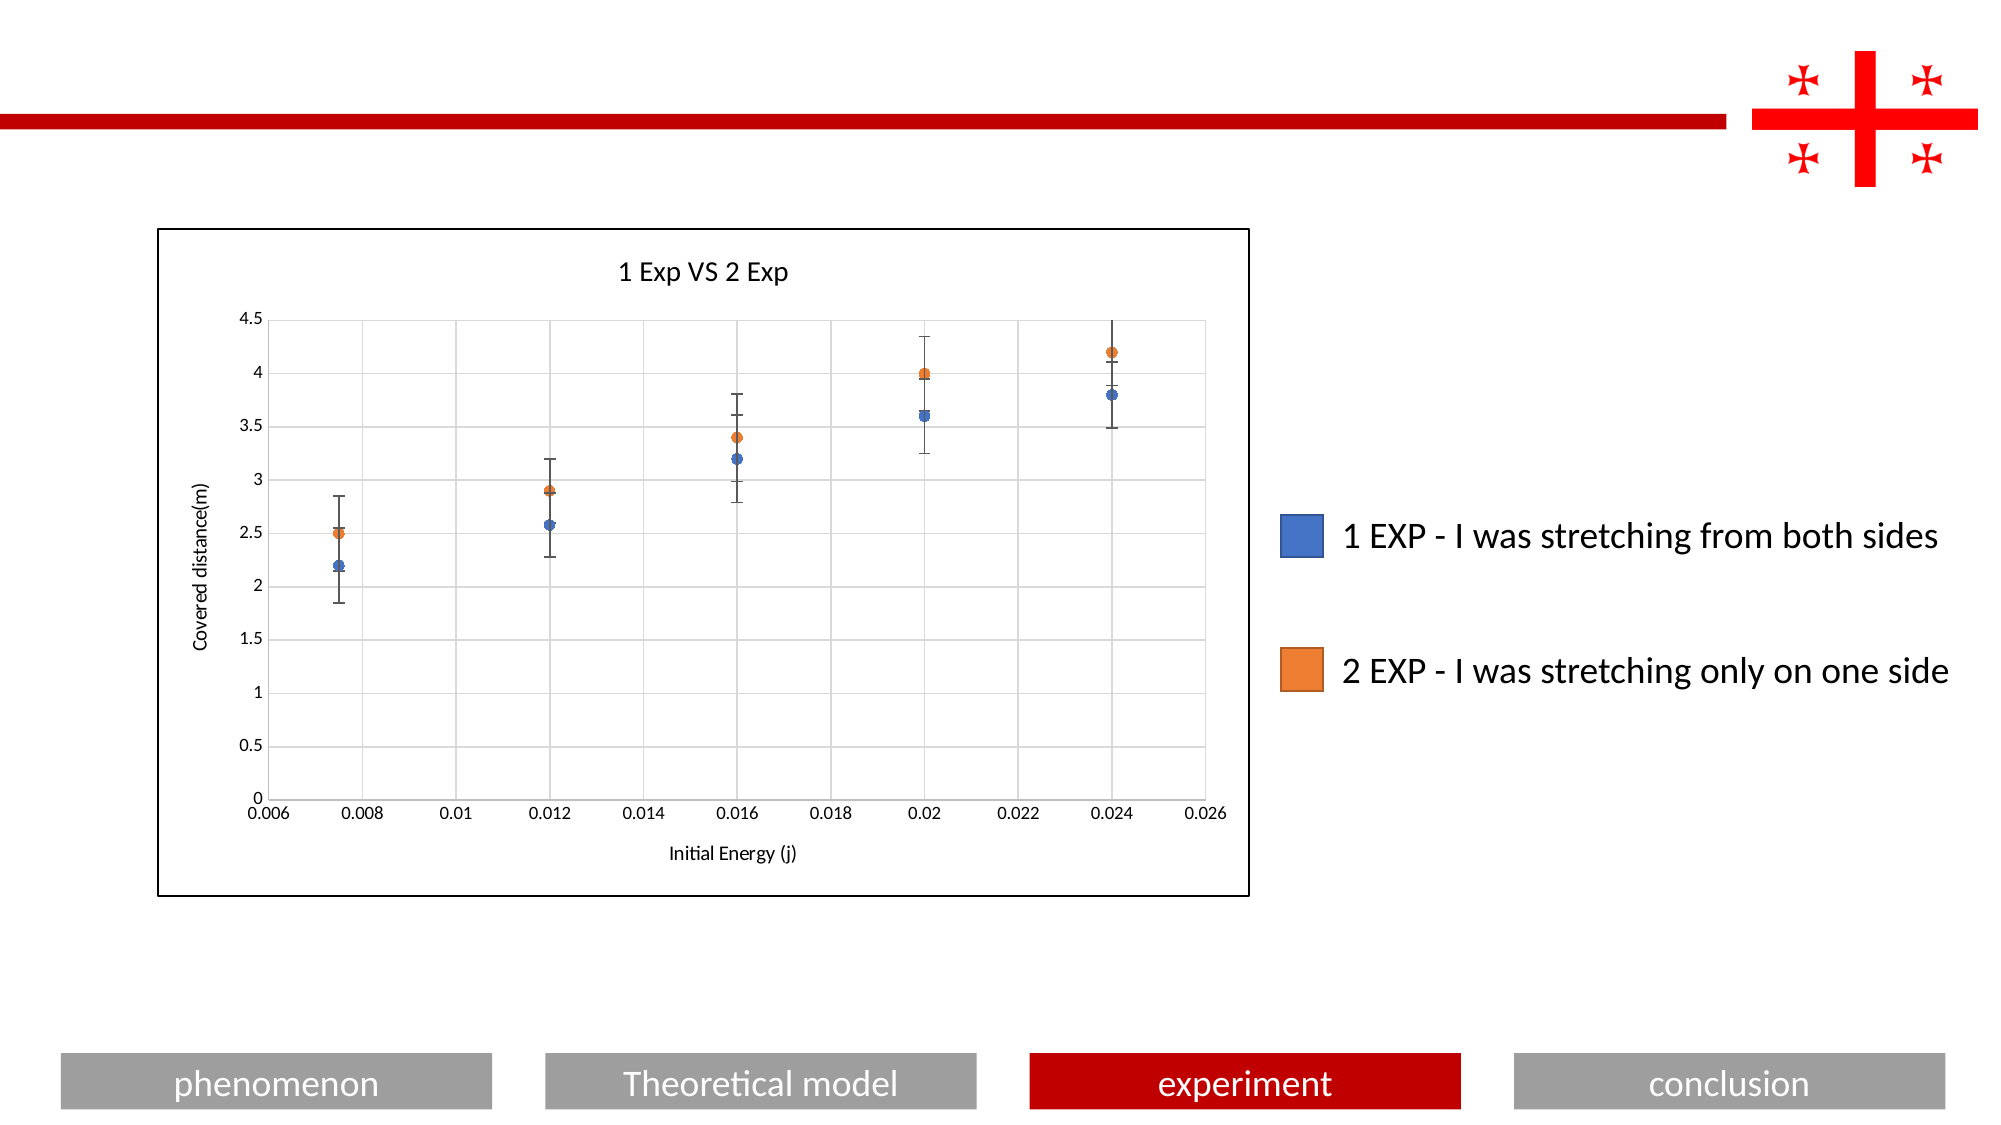

### Chart: 1 Exp VS 2 Exp

| Category |  |  |
|---|---|---|
1 EXP - I was stretching from both sides

2 EXP - I was stretching only on one side